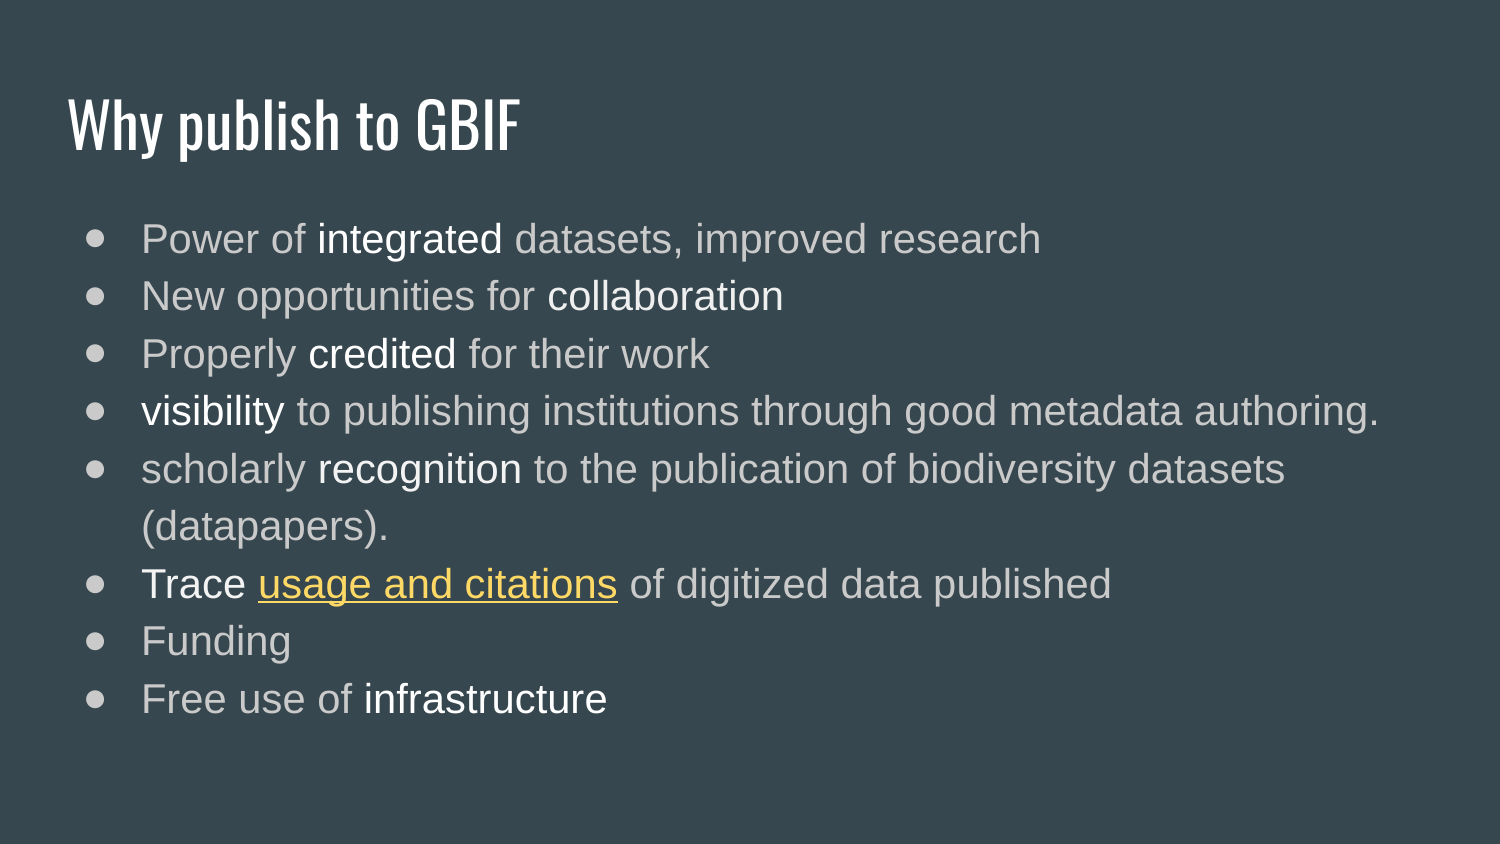

# Why publish to GBIF
Power of integrated datasets, improved research
New opportunities for collaboration
Properly credited for their work
visibility to publishing institutions through good metadata authoring.
scholarly recognition to the publication of biodiversity datasets (datapapers).
Trace usage and citations of digitized data published
Funding
Free use of infrastructure